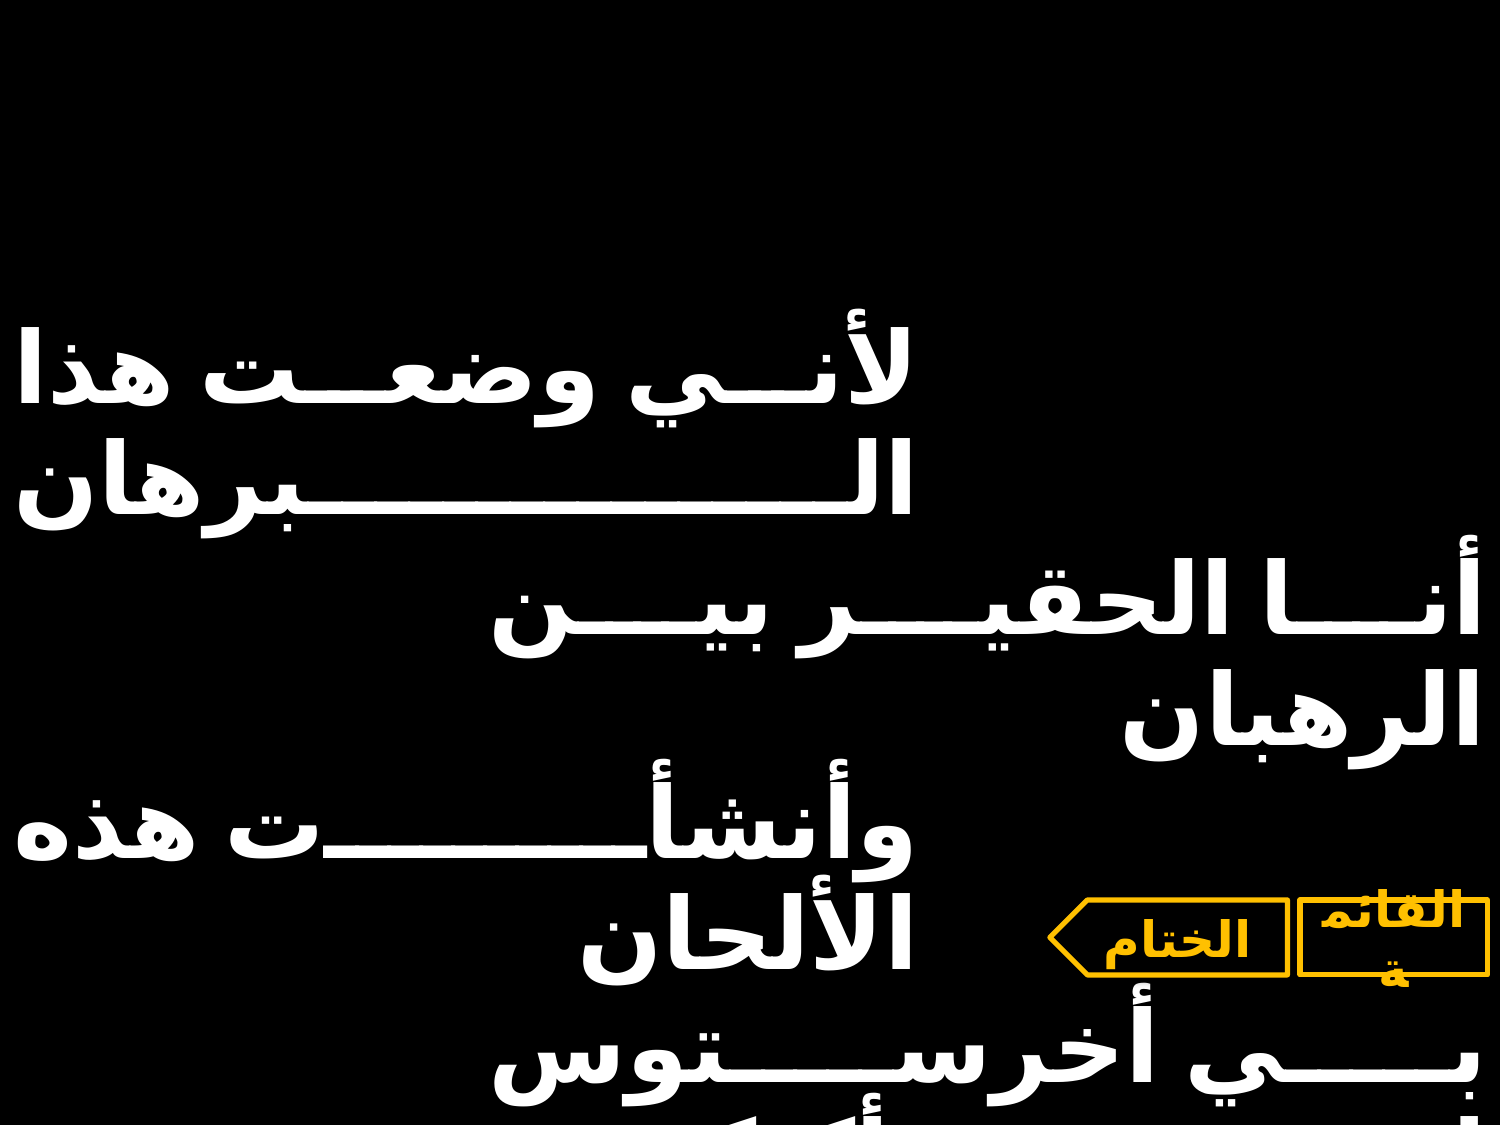

| لأني وضعت هذا البرهان |  |  |
| --- | --- | --- |
|  | أنا الحقير بين الرهبان |  |
| وأنشأت هذه الألحان |  |  |
|  | بي أخرستوس انيستي أكنكرون |  |
الختام
القائمة